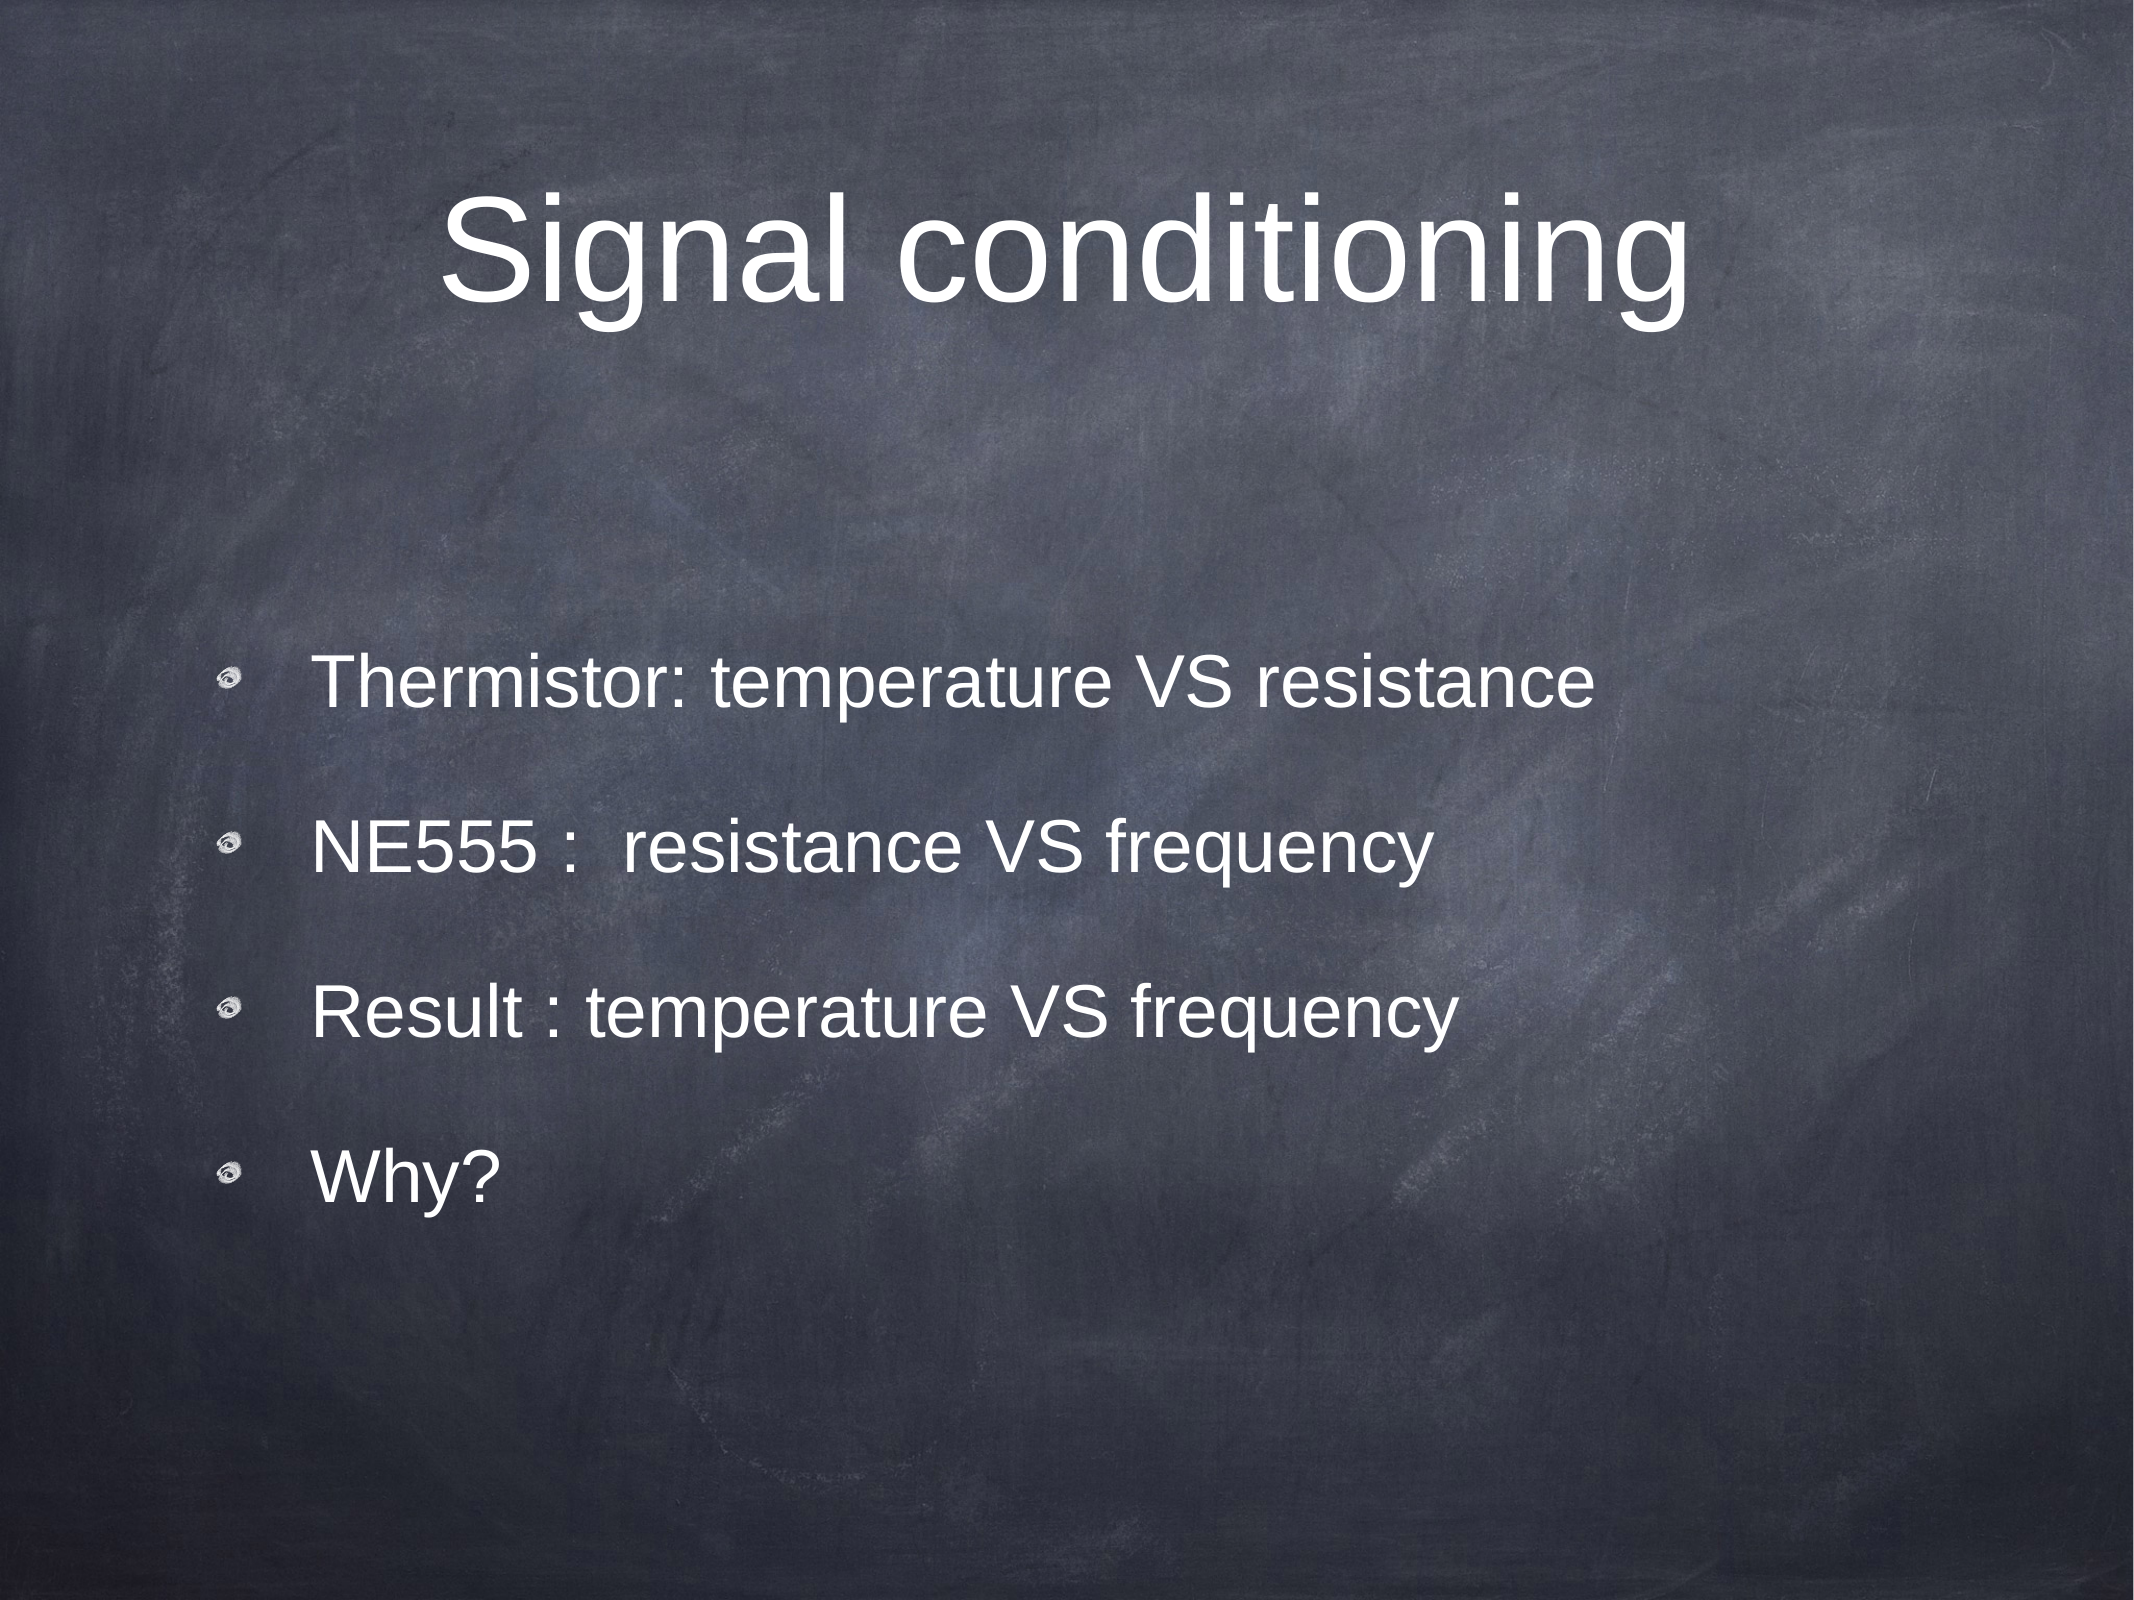

# Signal conditioning
Thermistor: temperature VS resistance
NE555 :  resistance VS frequency
Result : temperature VS frequency
Why?